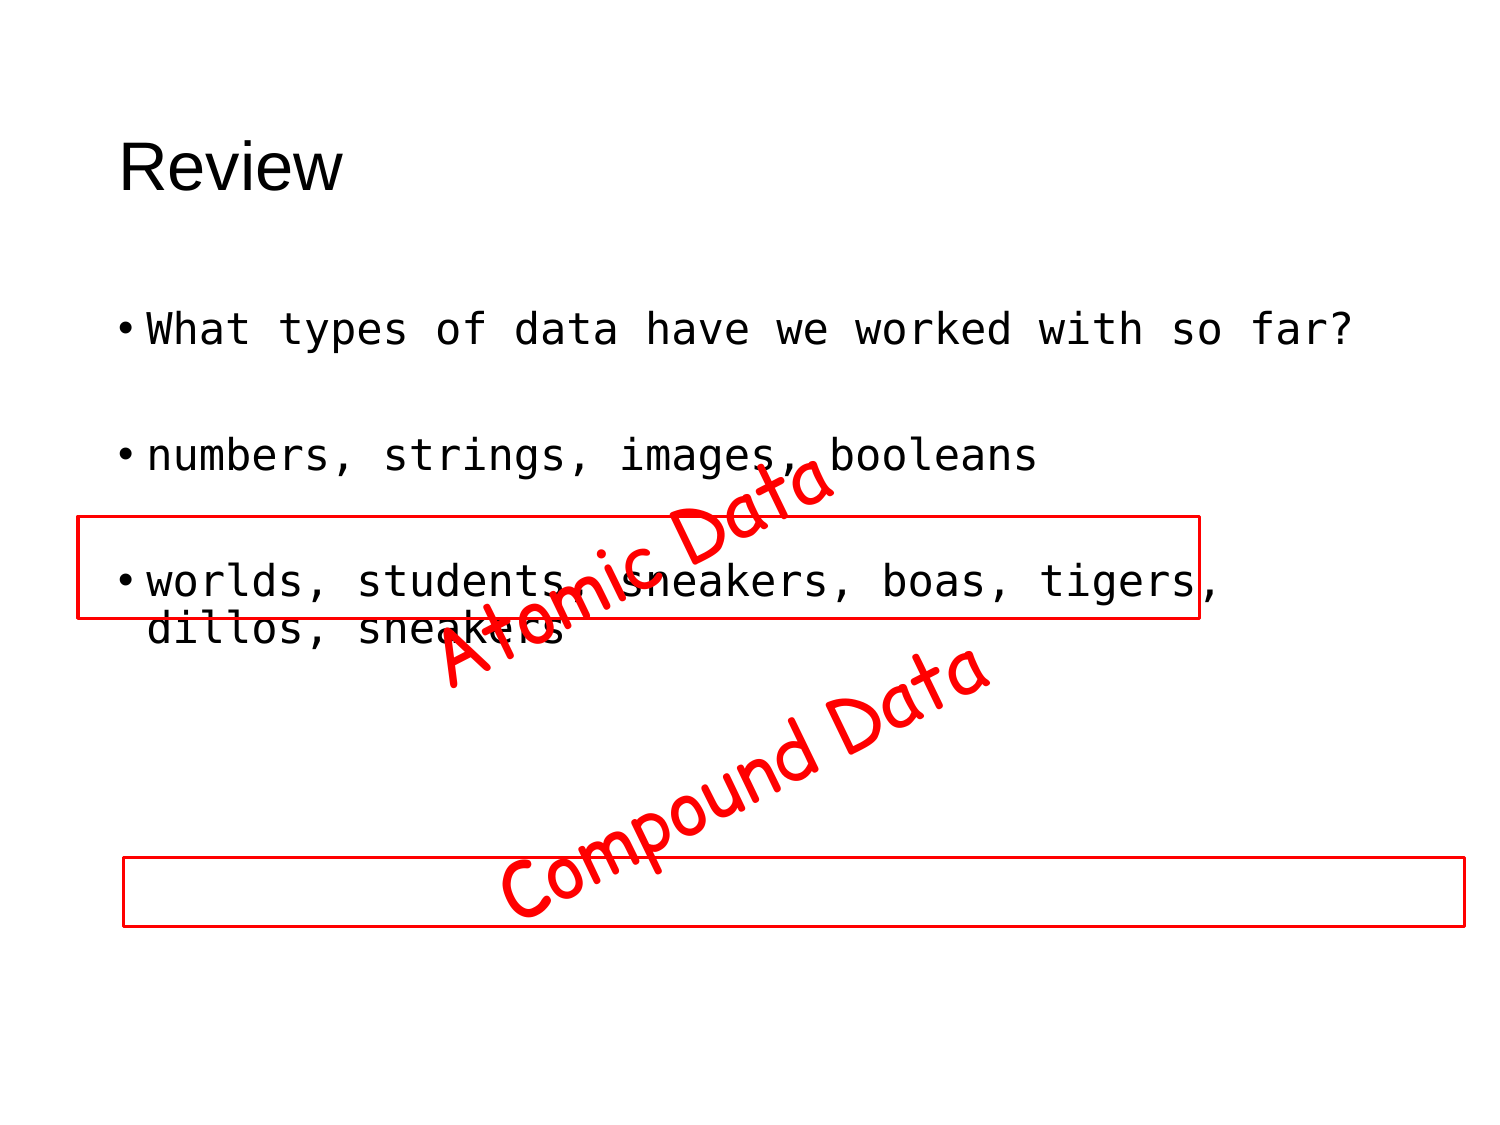

# Review
What types of data have we worked with so far?

numbers, strings, images, booleans

worlds, students, sneakers, boas, tigers, dillos, sneakers
Atomic Data

Compound Data